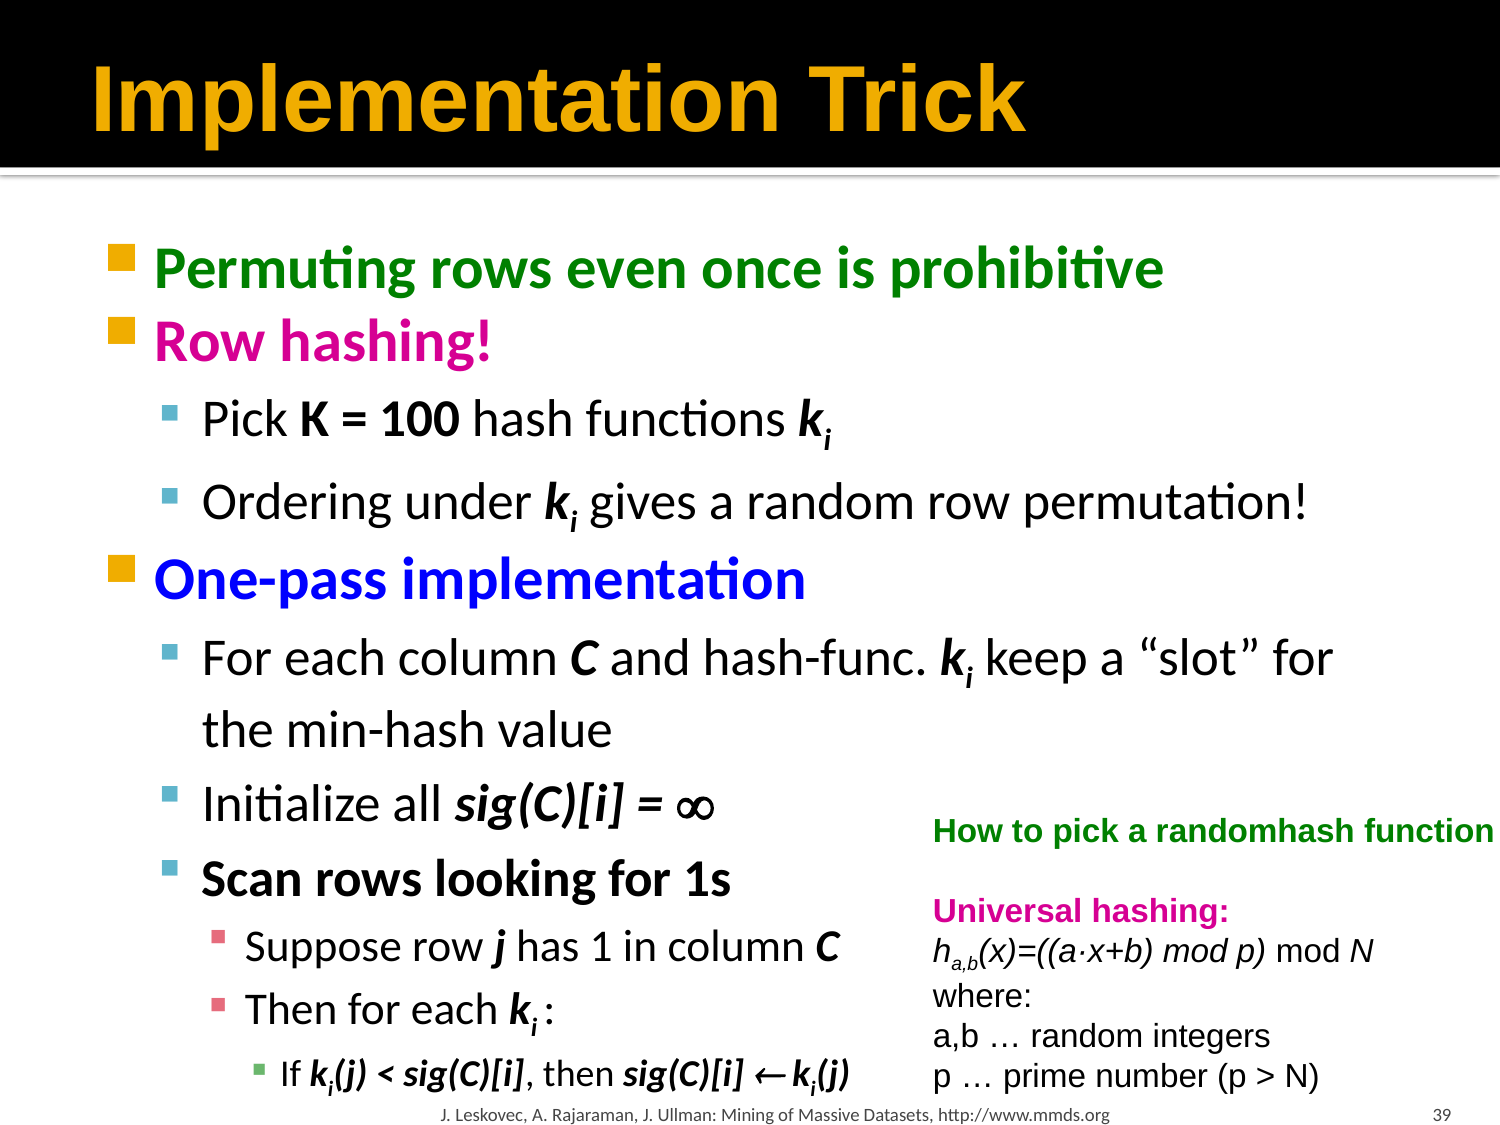

# Implementation Trick
Permuting rows even once is prohibitive
Row hashing!
Pick K = 100 hash functions ki
Ordering under ki gives a random row permutation!
One-pass implementation
For each column C and hash-func. ki keep a “slot” for the min-hash value
Initialize all sig(C)[i] = ∞
Scan rows looking for 1s
Suppose row j has 1 in column C
Then for each ki :
If ki(j) < sig(C)[i], then sig(C)[i] ← ki(j)
How to pick a randomhash function h(x)?
Universal hashing:
ha,b(x)=((a·x+b) mod p) mod N
where:
a,b … random integers
p … prime number (p > N)
J. Leskovec, A. Rajaraman, J. Ullman: Mining of Massive Datasets, http://www.mmds.org
39